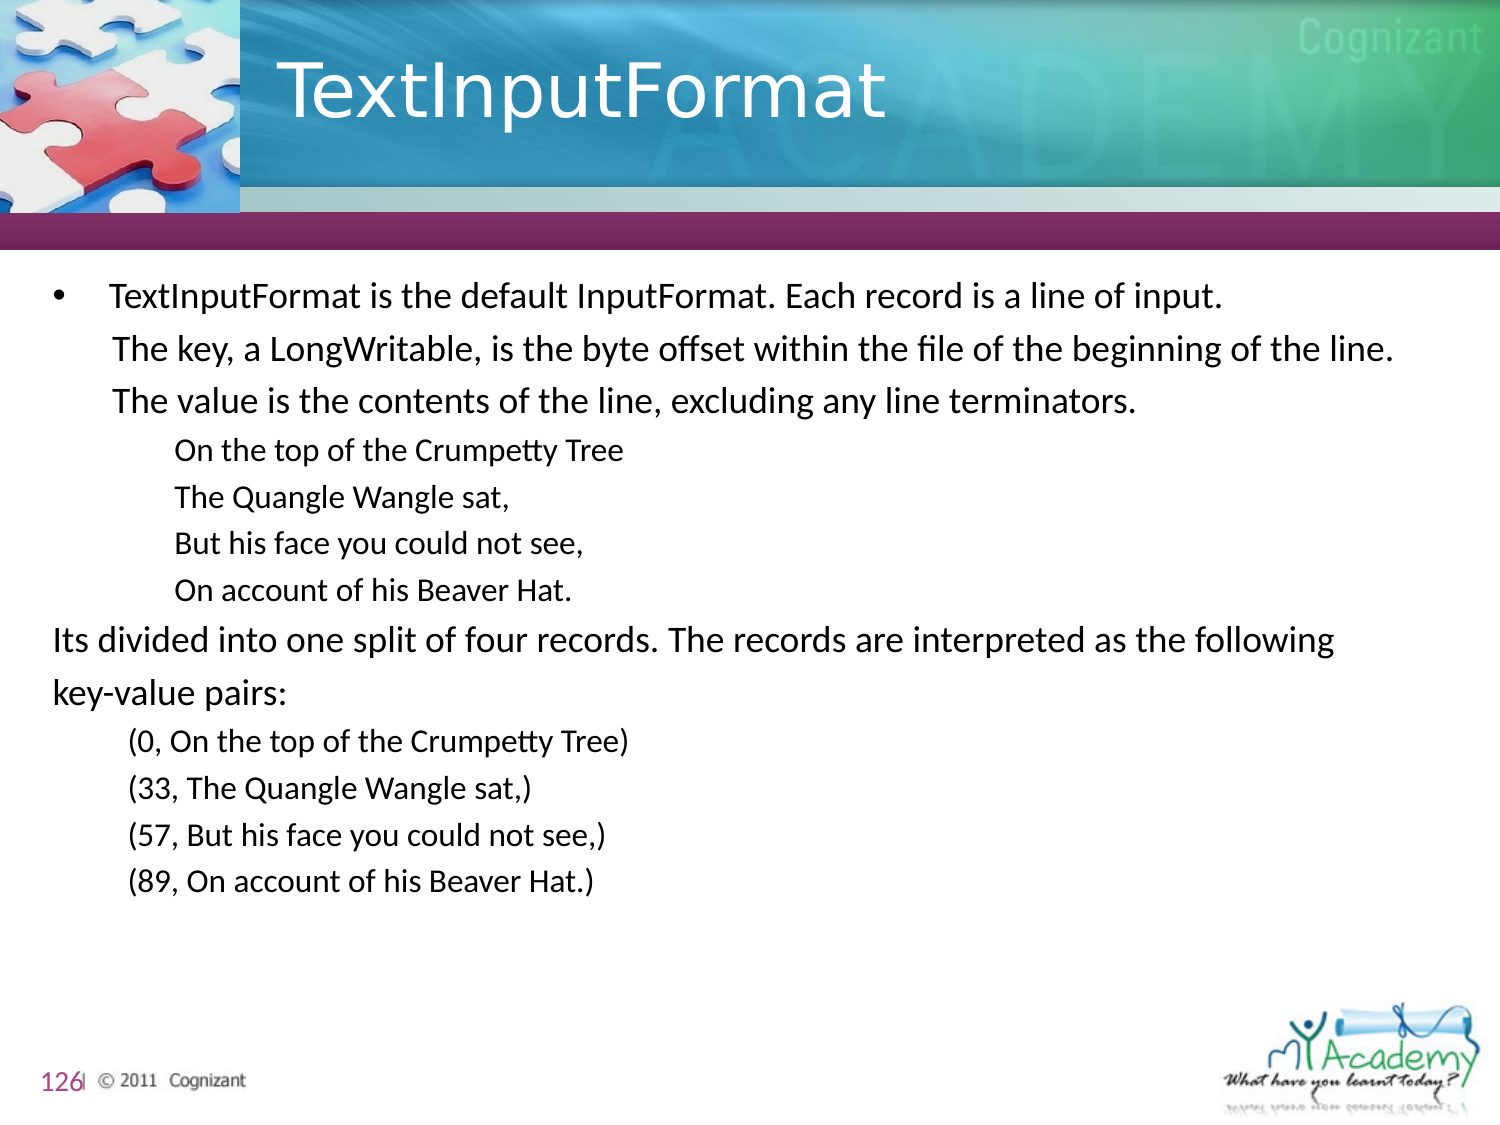

# TextInputFormat
TextInputFormat is the default InputFormat. Each record is a line of input.
       The key, a LongWritable, is the byte offset within the file of the beginning of the line.
       The value is the contents of the line, excluding any line terminators.
	On the top of the Crumpetty Tree
	The Quangle Wangle sat,
	But his face you could not see,
	On account of his Beaver Hat.
Its divided into one split of four records. The records are interpreted as the following
key-value pairs:
(0, On the top of the Crumpetty Tree)
(33, The Quangle Wangle sat,)
(57, But his face you could not see,)
(89, On account of his Beaver Hat.)

126